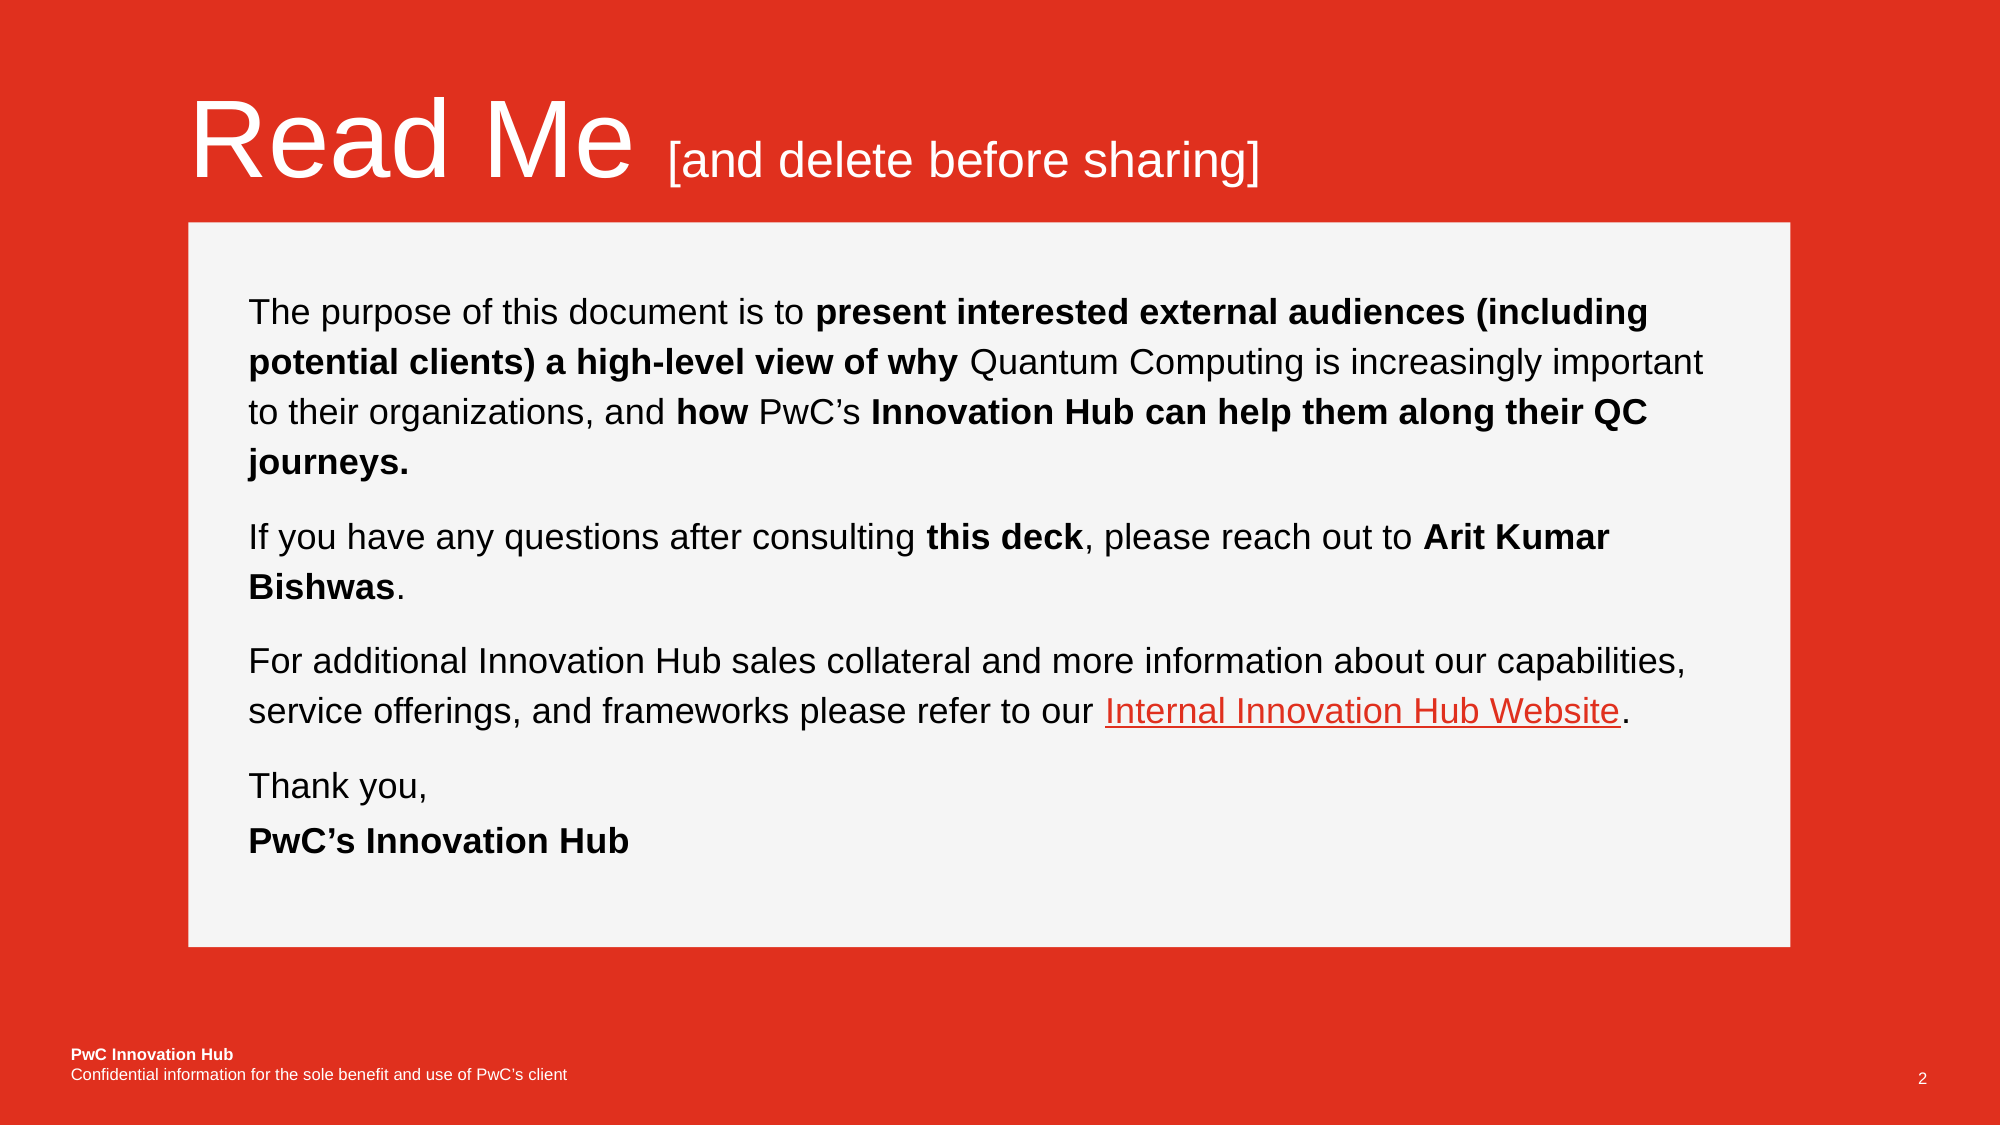

# Read Me [and delete before sharing]
The purpose of this document is to present interested external audiences (including potential clients) a high-level view of why Quantum Computing is increasingly important to their organizations, and how PwC’s Innovation Hub can help them along their QC journeys.
If you have any questions after consulting this deck, please reach out to Arit Kumar Bishwas.
For additional Innovation Hub sales collateral and more information about our capabilities, service offerings, and frameworks please refer to our Internal Innovation Hub Website.
Thank you,
PwC’s Innovation Hub
PwC Innovation Hub
Confidential information for the sole benefit and use of PwC’s client
2